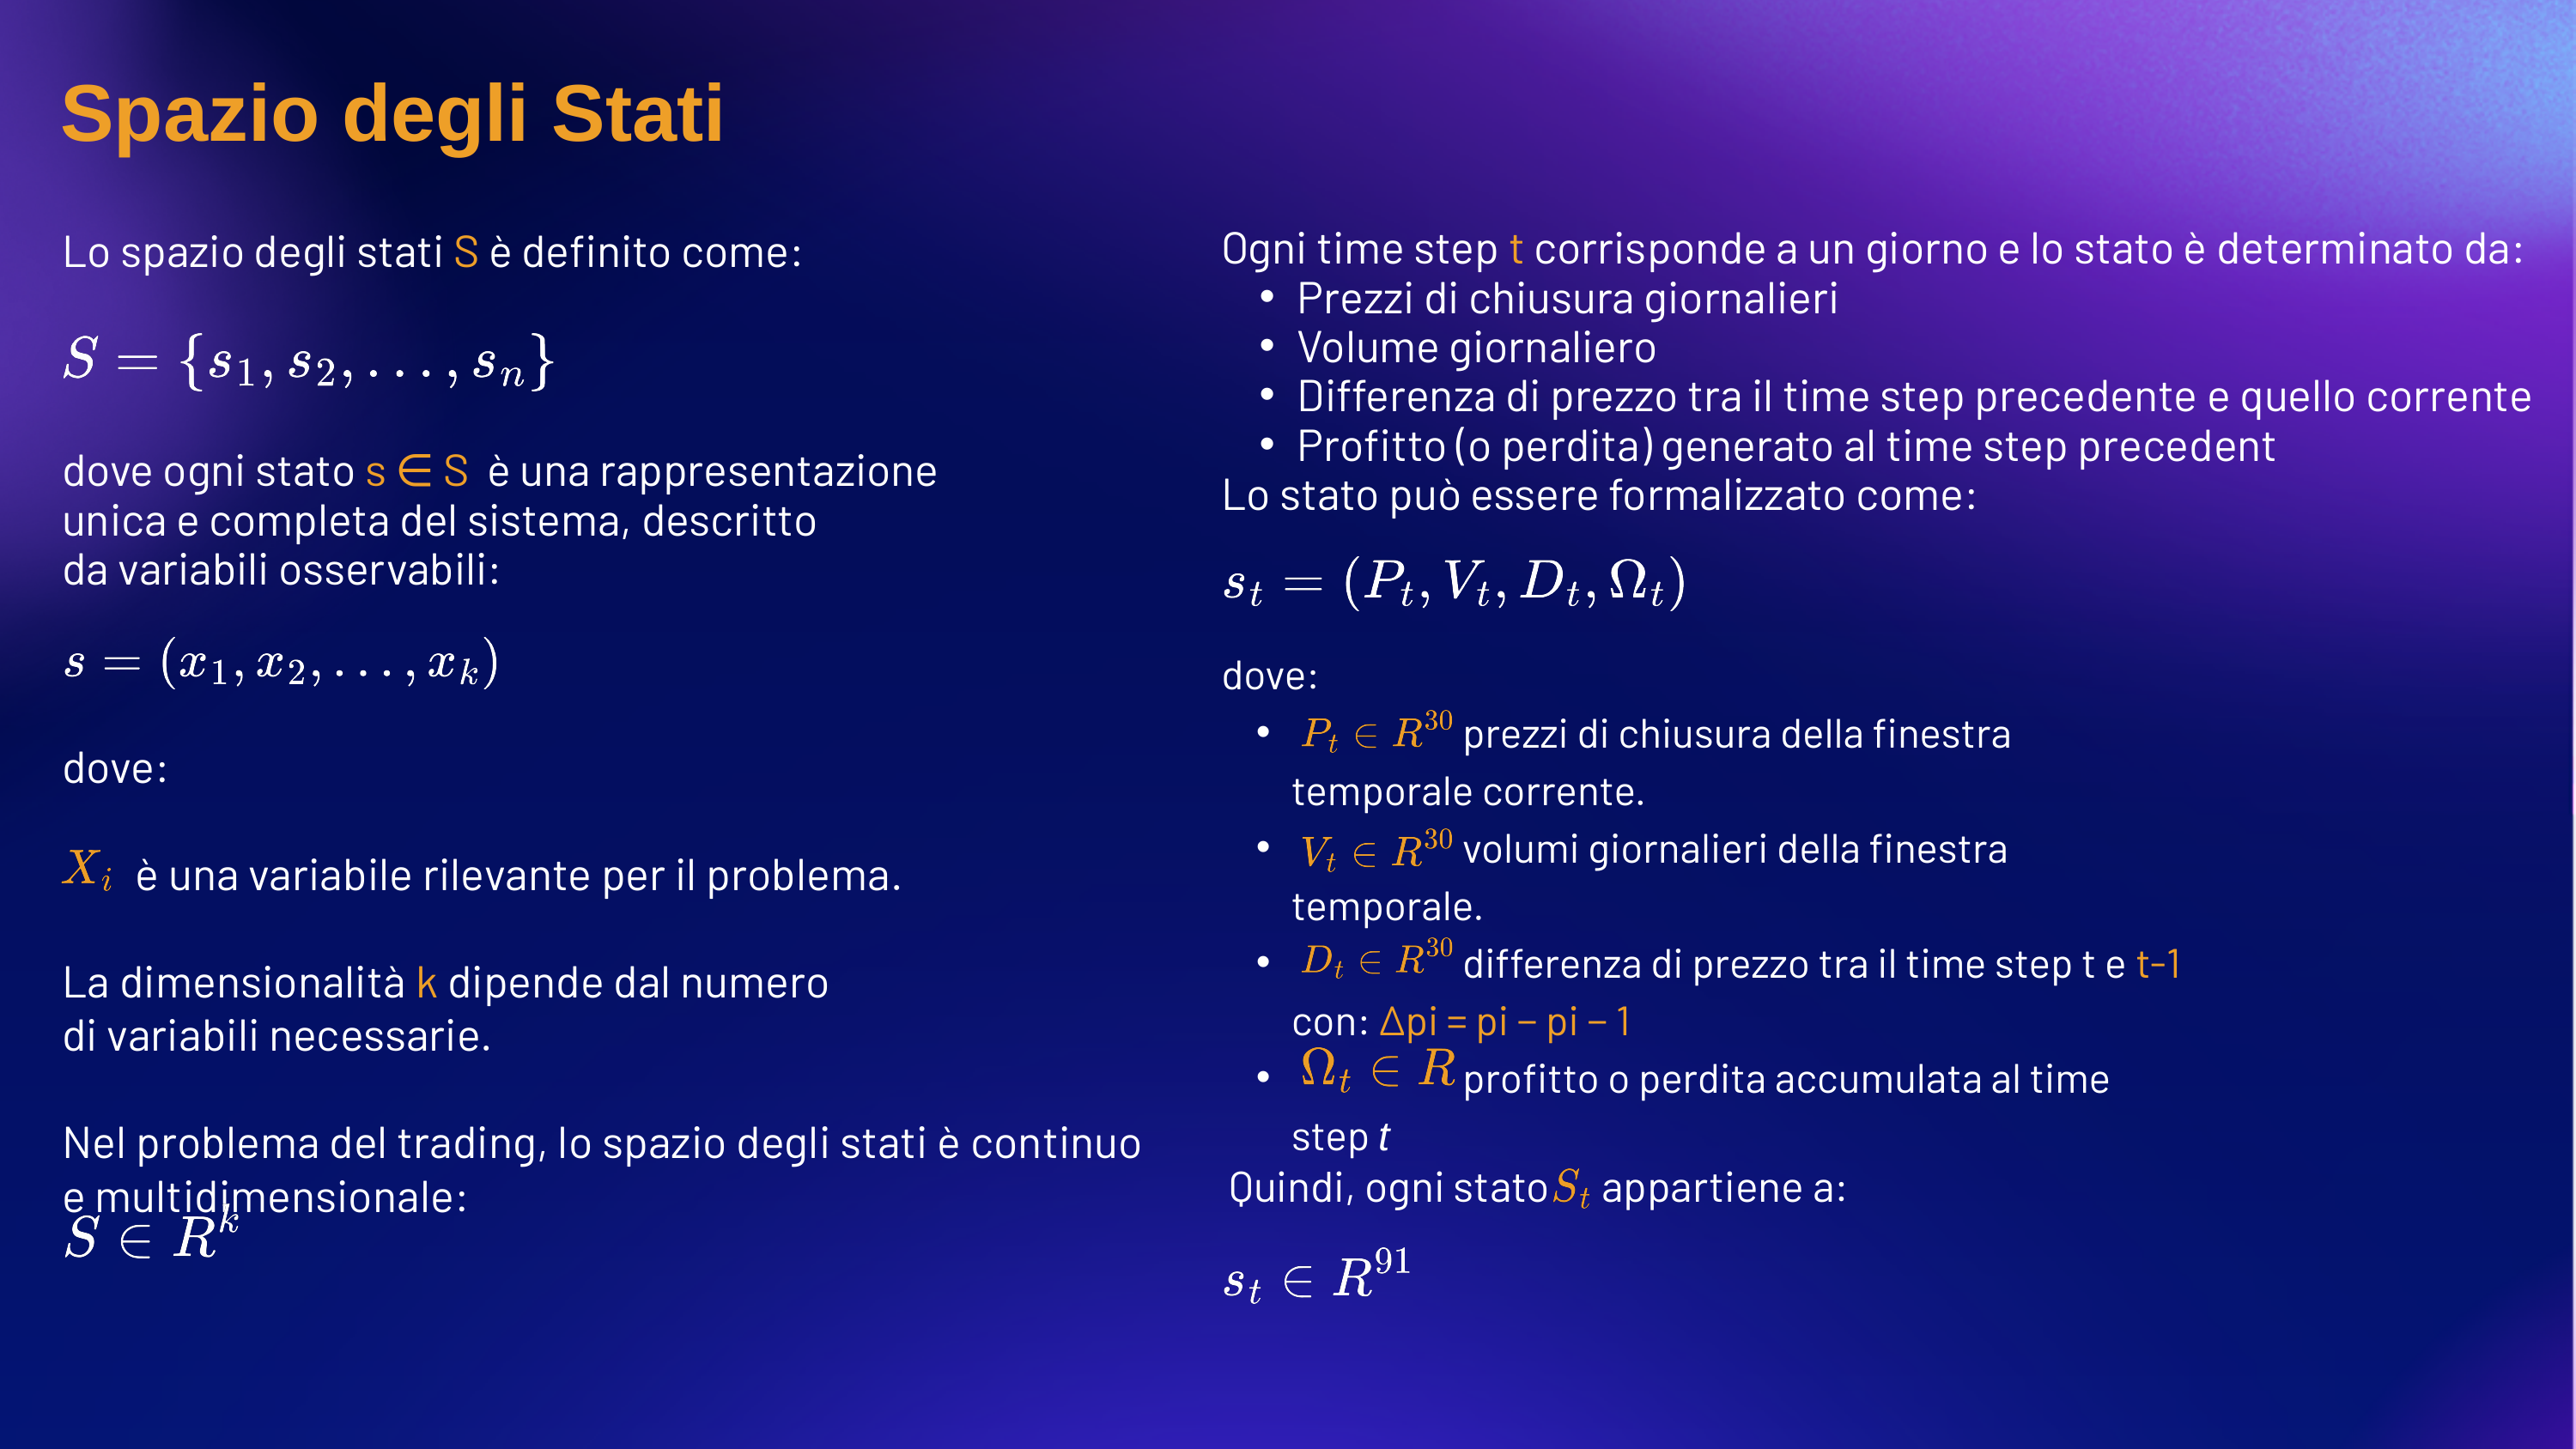

Spazio degli Stati
Ogni time step t corrisponde a un giorno e lo stato è determinato da:
Prezzi di chiusura giornalieri
Volume giornaliero
Differenza di prezzo tra il time step precedente e quello corrente
Profitto (o perdita) generato al time step precedent
Lo stato può essere formalizzato come:
Lo spazio degli stati S è definito come:

dove ogni stato s ∈ S  è una rappresentazione
unica e completa del sistema, descritto
da variabili osservabili:

dove:
                     prezzi di chiusura della finestra temporale corrente.
                     volumi giornalieri della finestra temporale.
                     differenza di prezzo tra il time step t e t-1 con: Δpi​ = pi​ − pi − 1 ​
                     profitto o perdita accumulata al time step t

dove:

        è una variabile rilevante per il problema.

La dimensionalità k dipende dal numero
di variabili necessarie.

Nel problema del trading, lo spazio degli stati è continuo
e multidimensionale:

Quindi, ogni stato      appartiene a: